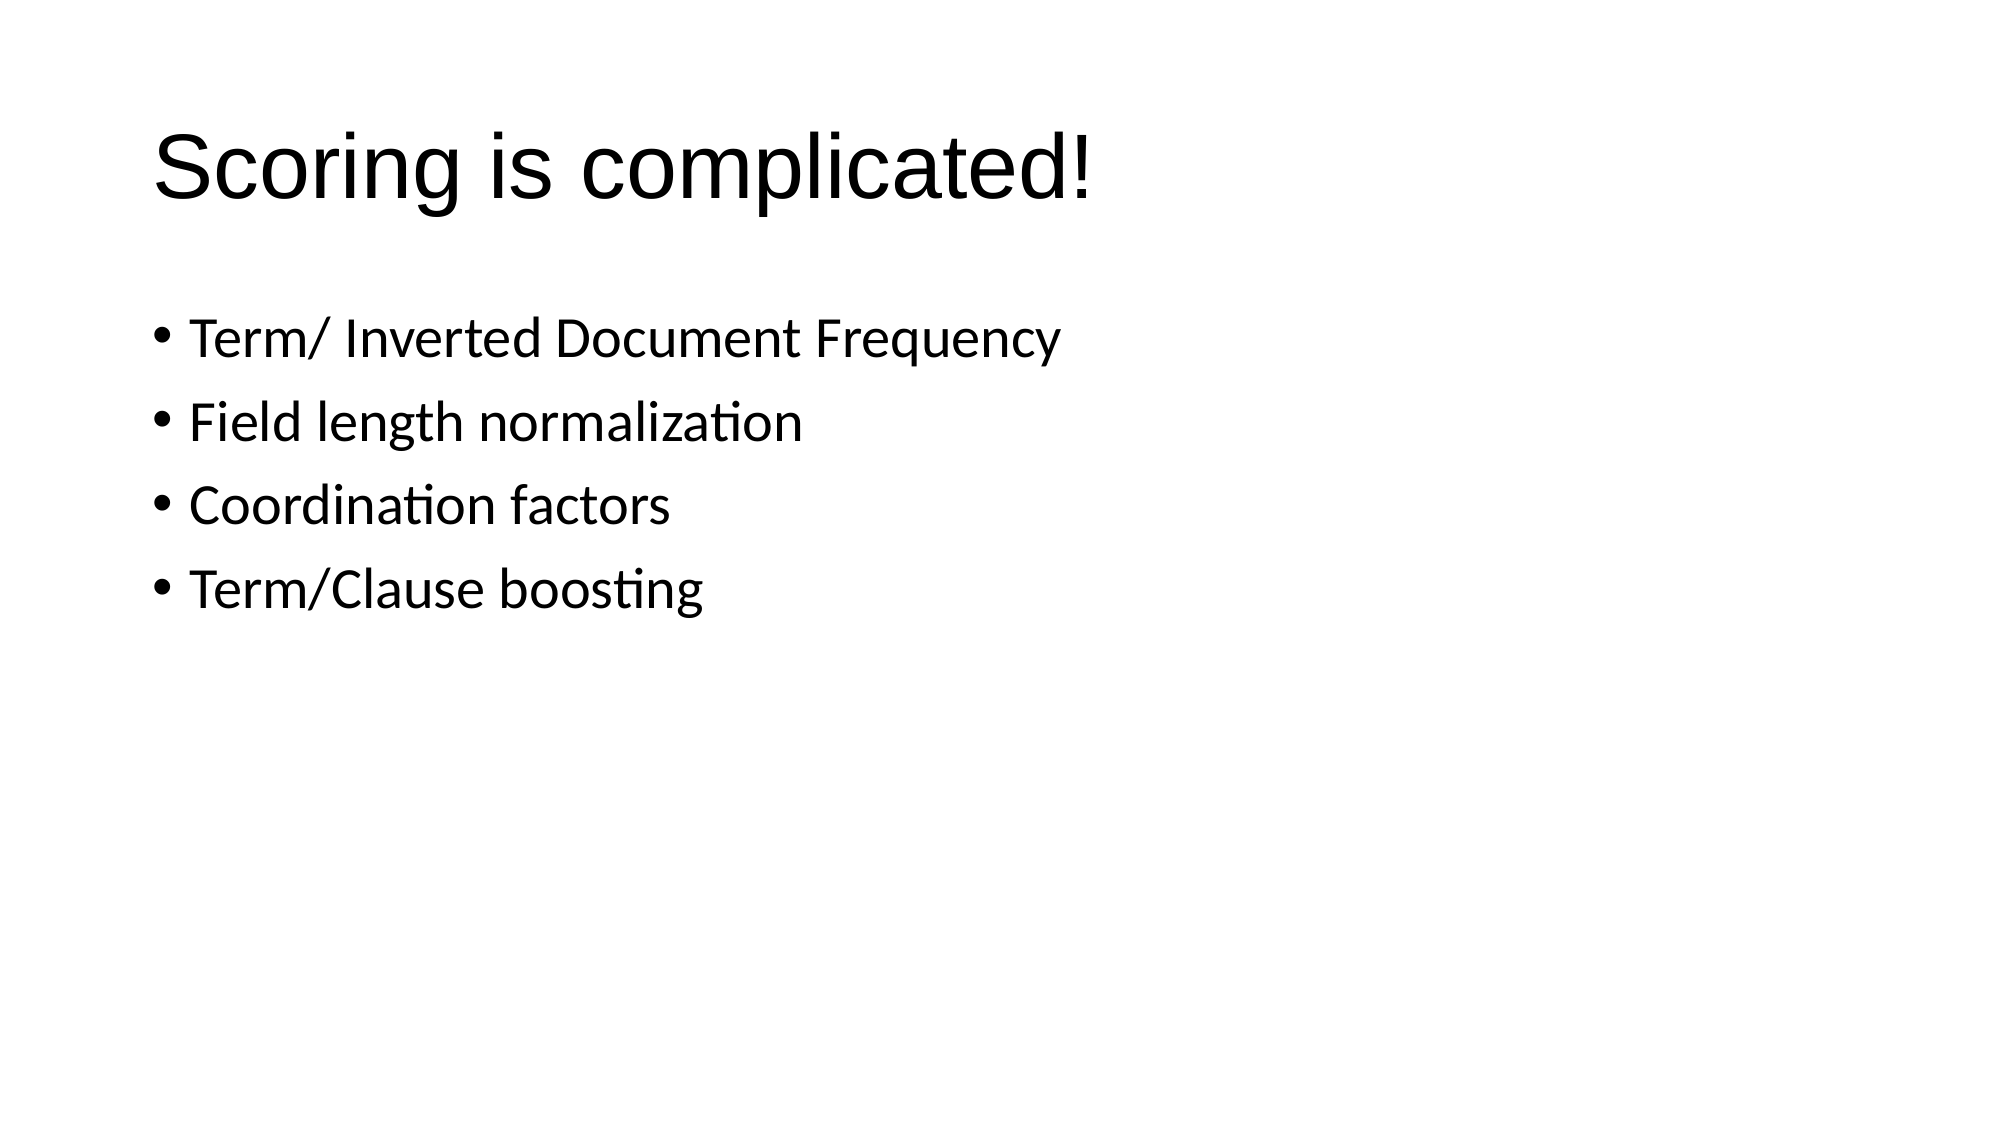

# Scoring is complicated!
Term/ Inverted Document Frequency
Field length normalization
Coordination factors
Term/Clause boosting